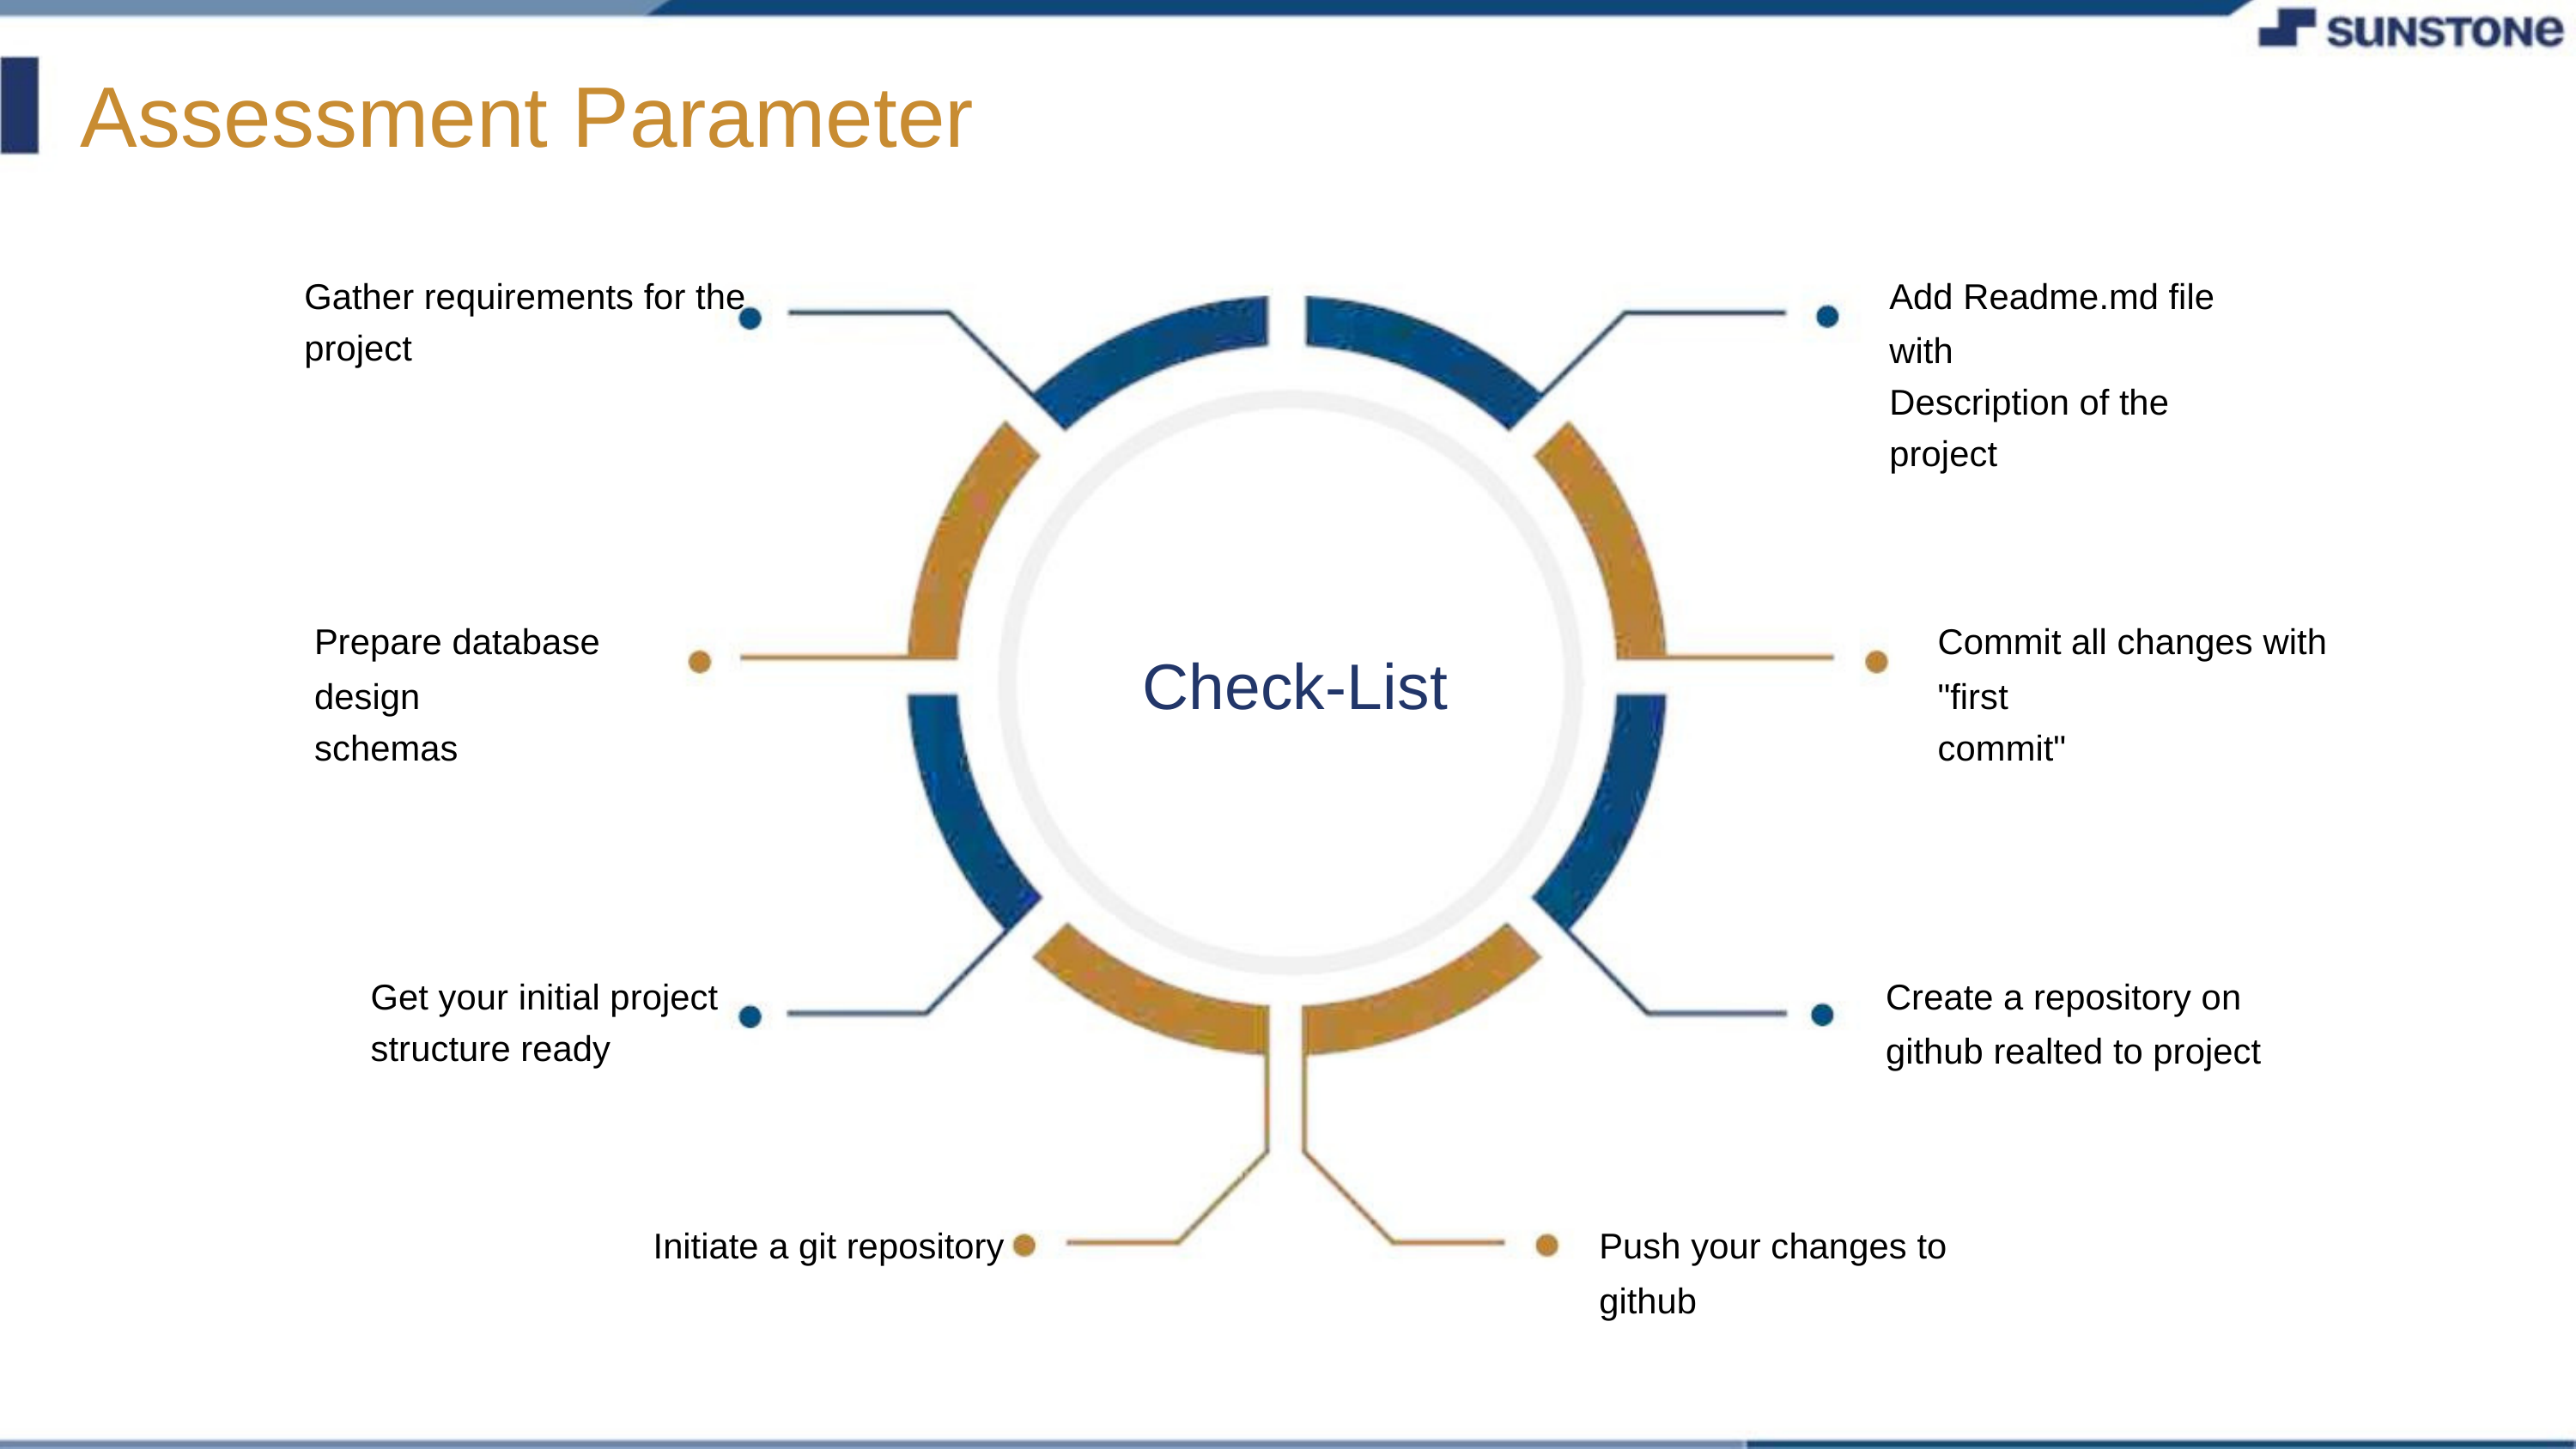

Assessment Parameter
Gather requirements for the
project
Add Readme.md file with
Description of the project
Prepare database design
schemas
Commit all changes with "first
commit"
Check-List
Get your initial project
structure ready
Create a repository on github realted to project
Initiate a git repository
Push your changes to github